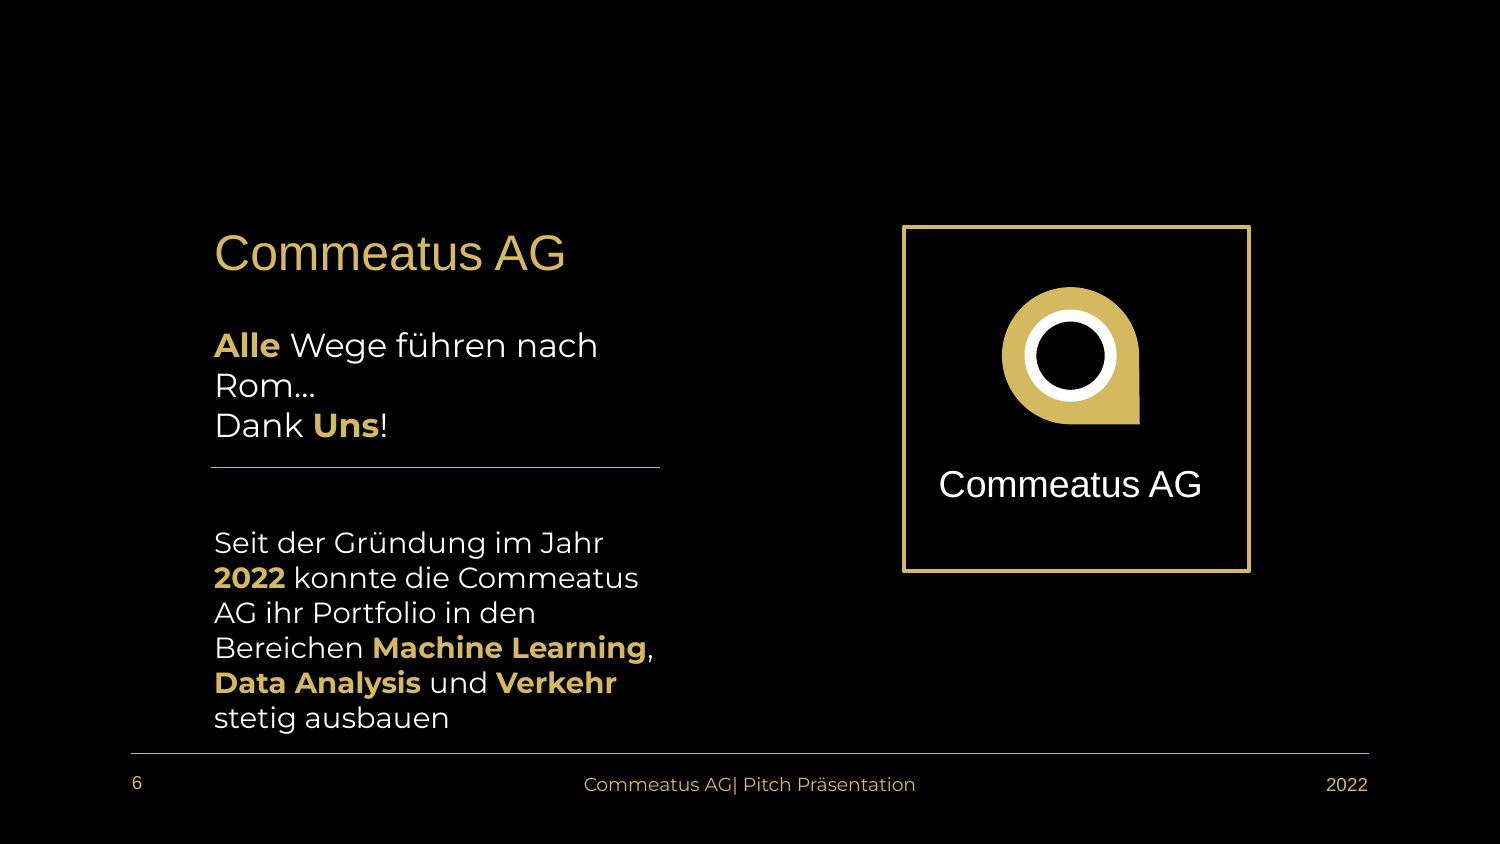

# Commeatus AG

Alle Wege führen nach Rom…
Dank Uns!

Seit der Gründung im Jahr 2022 konnte die Commeatus AG ihr Portfolio in den Bereichen Machine Learning, Data Analysis und Verkehr stetig ausbauen

Commeatus AG
6
Commeatus AG| Pitch Präsentation
2022